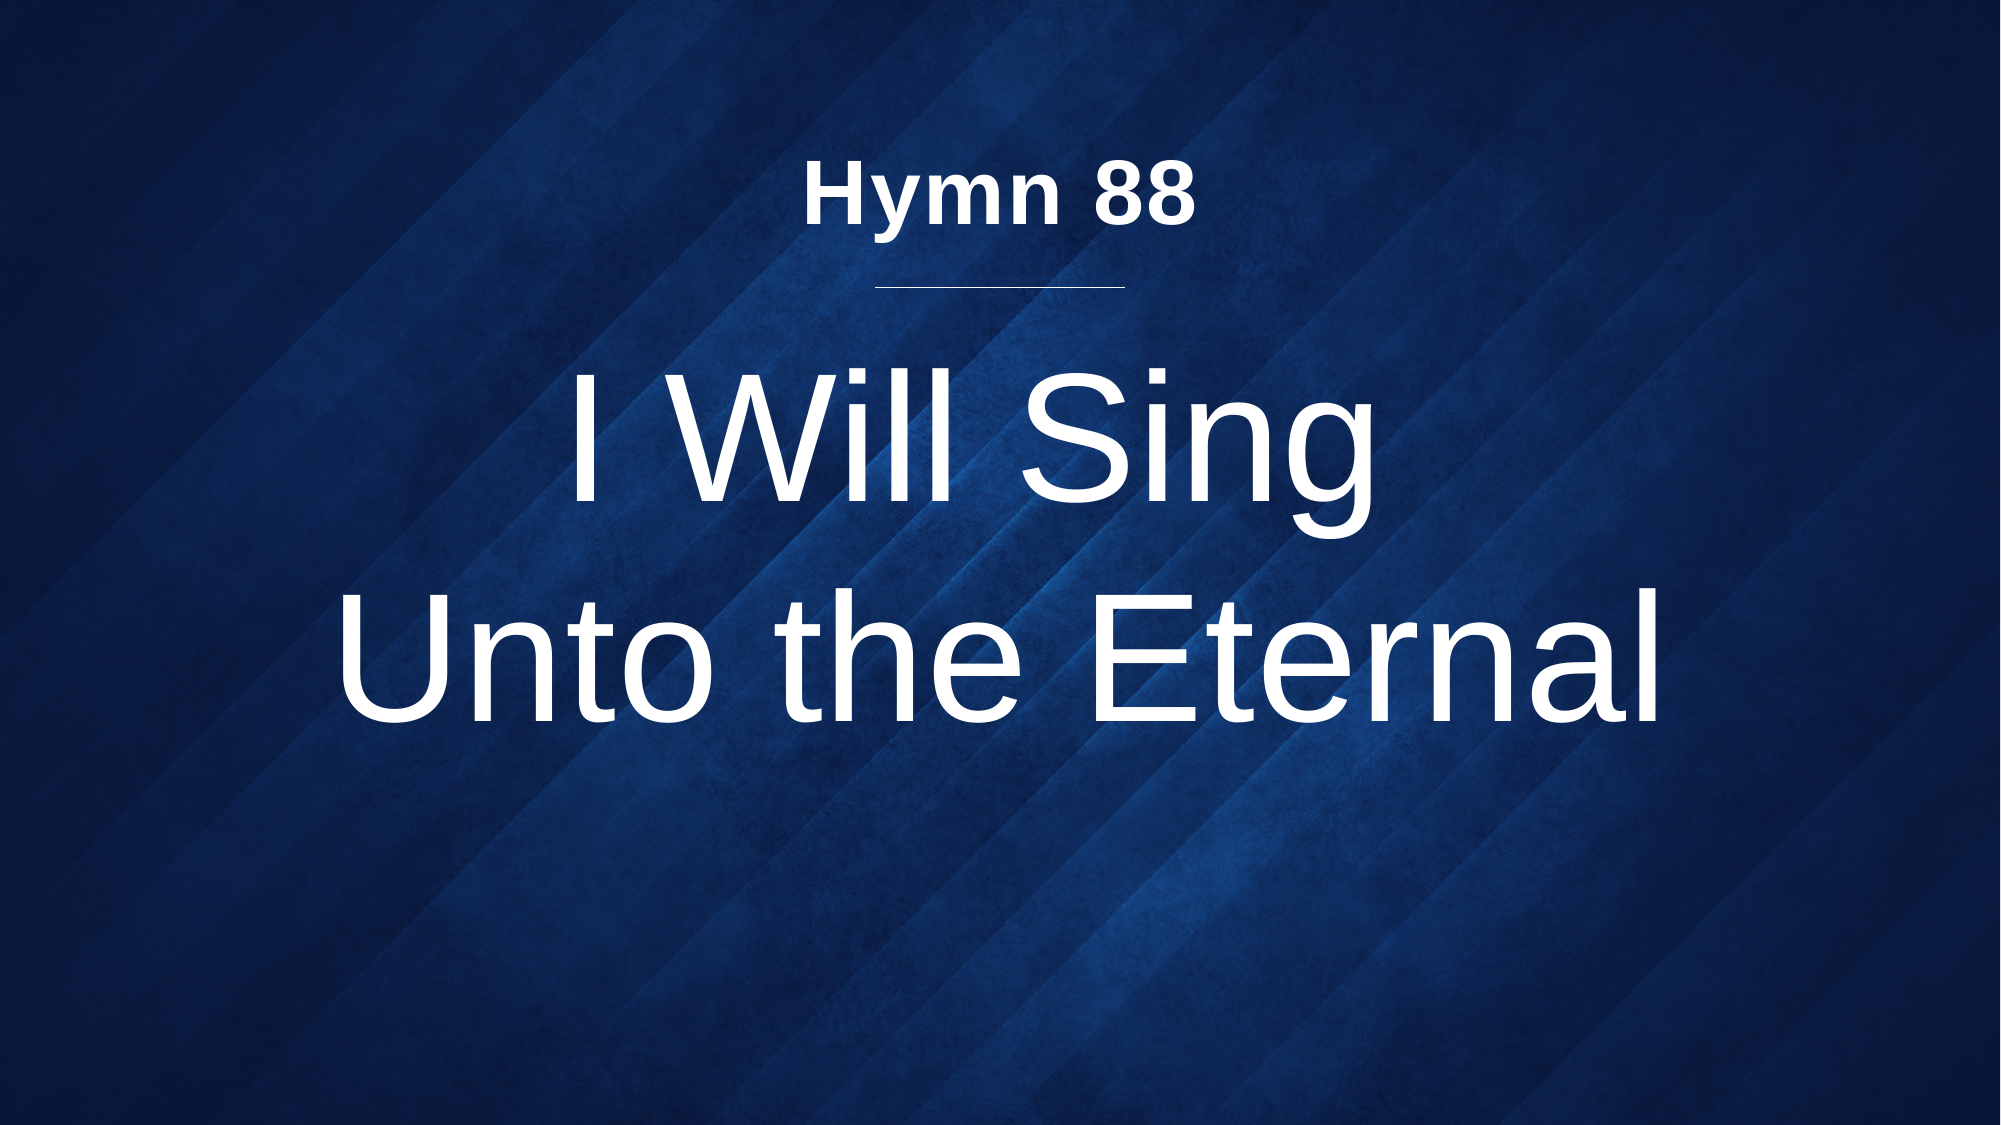

Hymn 88
# I Will Sing Unto the Eternal